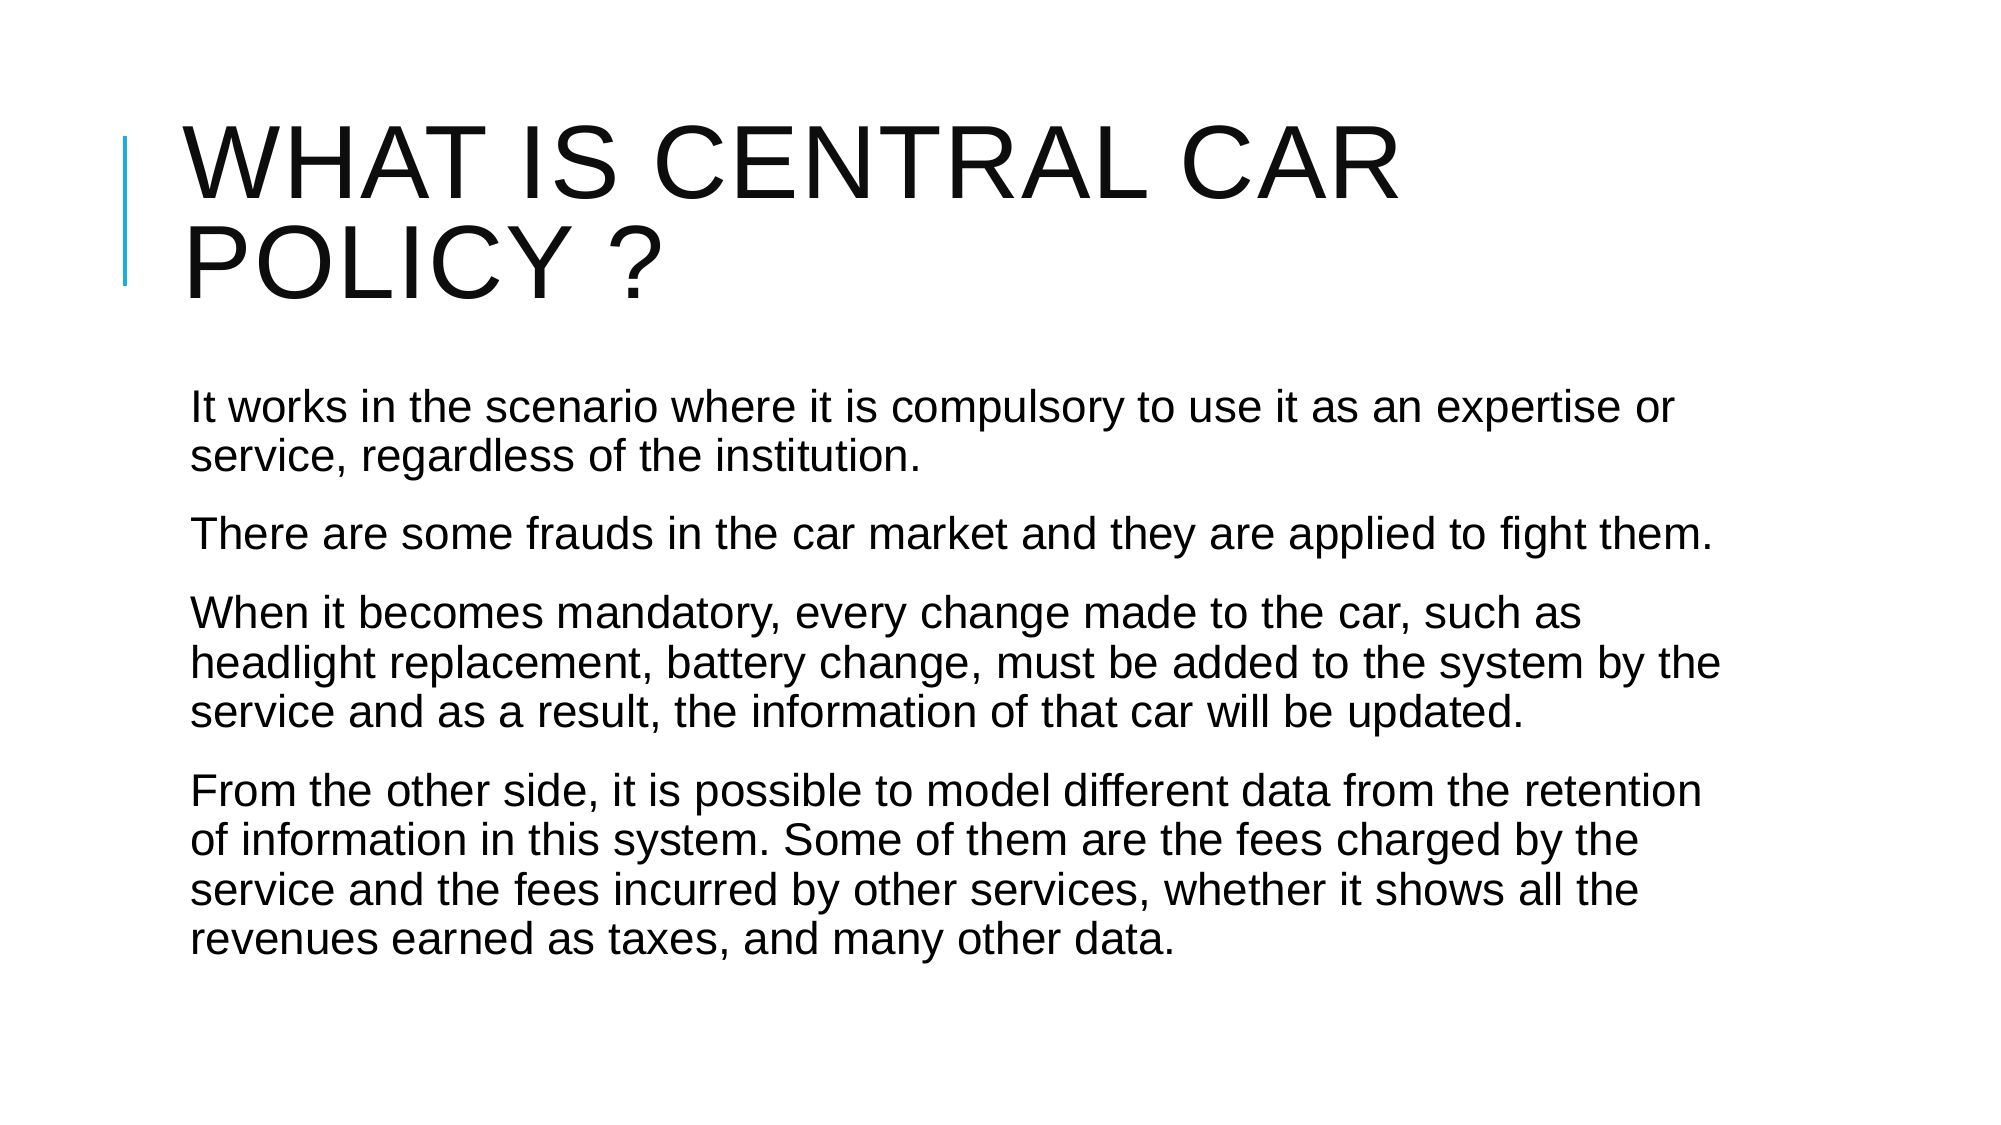

# WHAT IS CENTRAL CAR POLICY ?
It works in the scenario where it is compulsory to use it as an expertise or service, regardless of the institution.
There are some frauds in the car market and they are applied to fight them.
When it becomes mandatory, every change made to the car, such as headlight replacement, battery change, must be added to the system by the service and as a result, the information of that car will be updated.
From the other side, it is possible to model different data from the retention of information in this system. Some of them are the fees charged by the service and the fees incurred by other services, whether it shows all the revenues earned as taxes, and many other data.